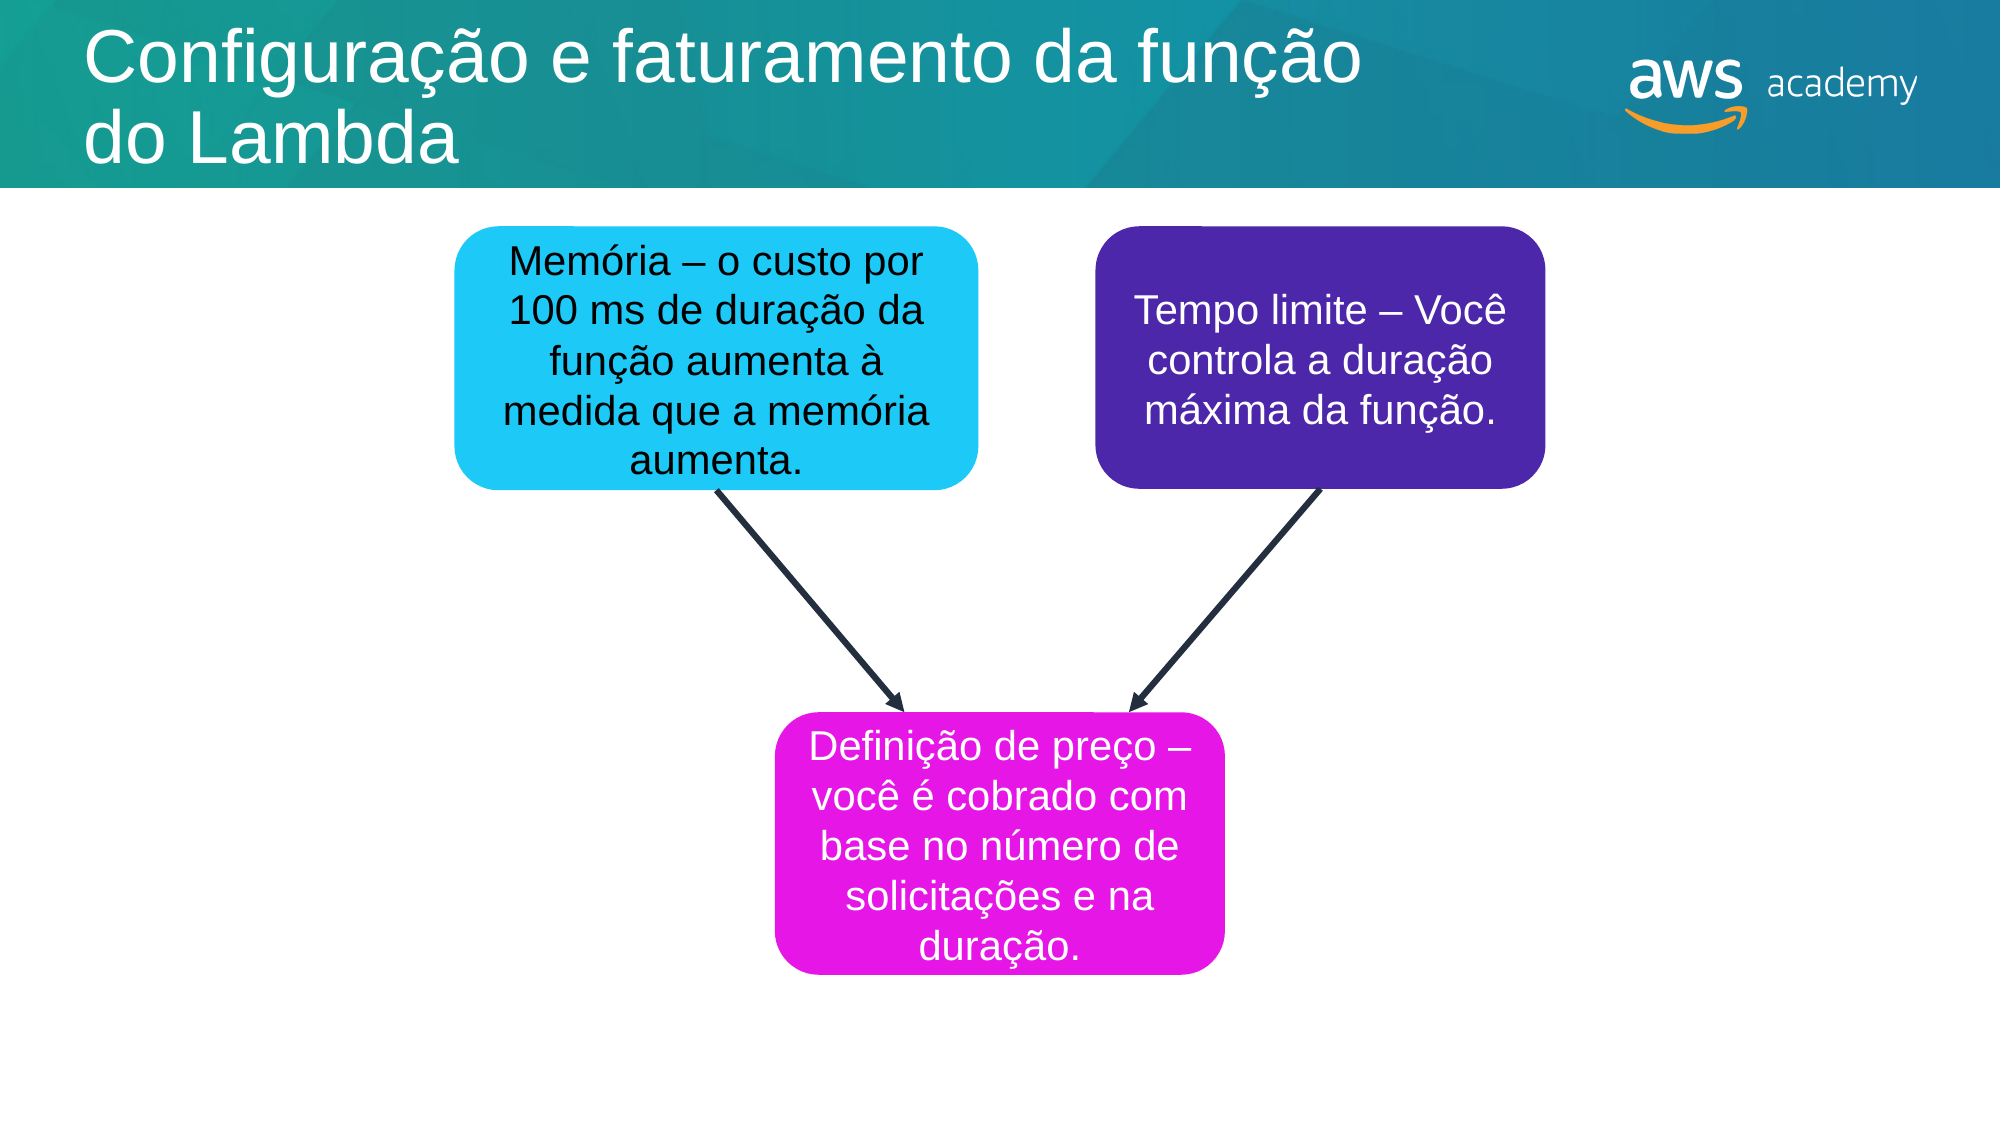

# Configuração e faturamento da função do Lambda
Memória – o custo por 100 ms de duração da função aumenta à medida que a memória aumenta.
Tempo limite – Você controla a duração máxima da função.
Definição de preço – você é cobrado com base no número de solicitações e na duração.